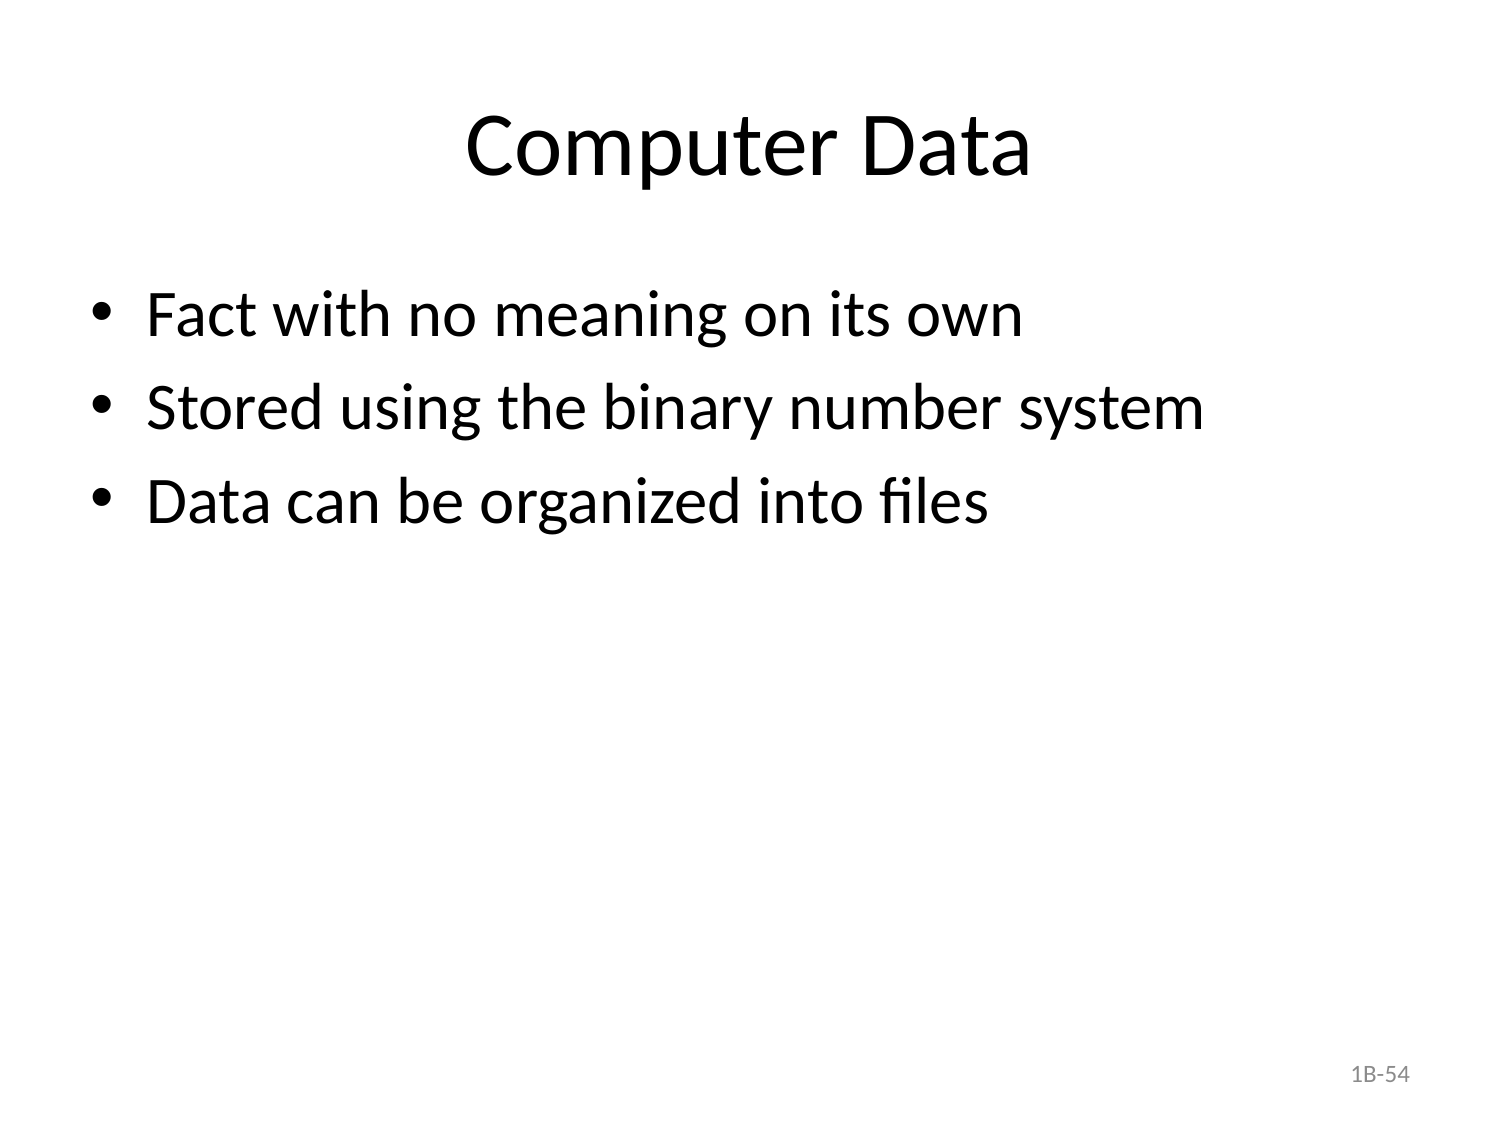

# Computer Data
Fact with no meaning on its own
Stored using the binary number system
Data can be organized into files
1B-54